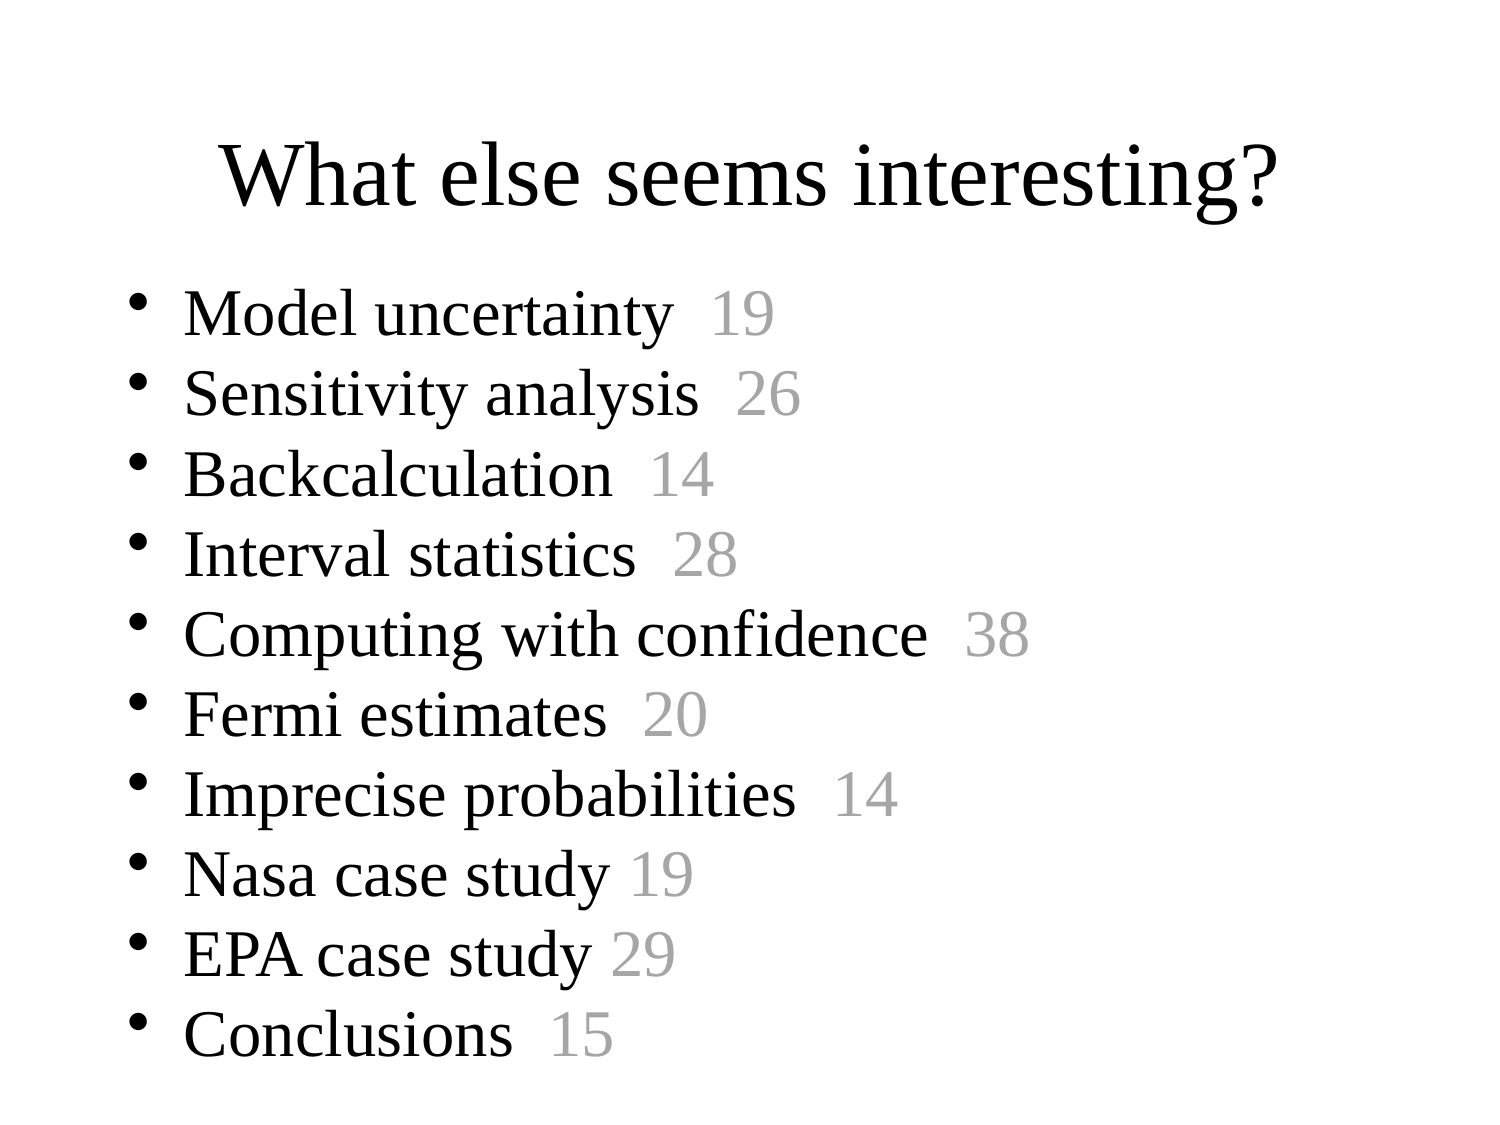

# What else seems interesting?
Model uncertainty  19
Sensitivity analysis  26
Backcalculation  14
Interval statistics  28
Computing with confidence  38
Fermi estimates  20
Imprecise probabilities  14
Nasa case study 19
EPA case study 29
Conclusions  15